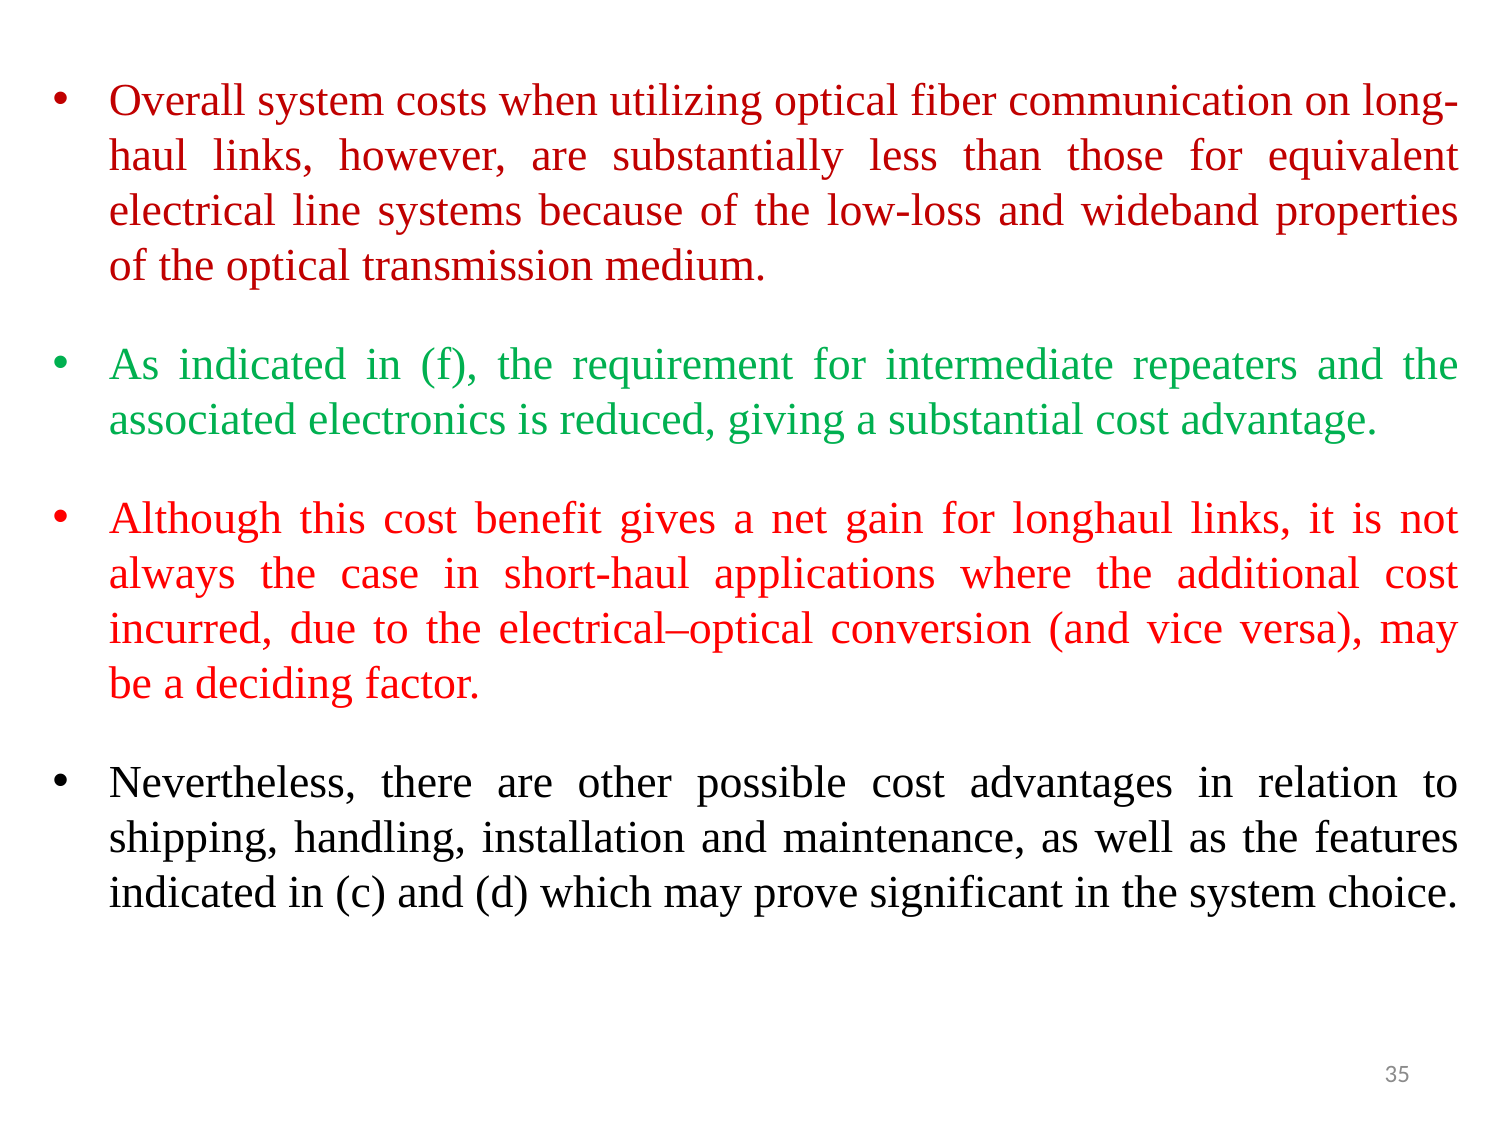

Overall system costs when utilizing optical fiber communication on long-haul links, however, are substantially less than those for equivalent electrical line systems because of the low-loss and wideband properties of the optical transmission medium.

As indicated in (f), the requirement for intermediate repeaters and the associated electronics is reduced, giving a substantial cost advantage.

Although this cost benefit gives a net gain for longhaul links, it is not always the case in short-haul applications where the additional cost incurred, due to the electrical–optical conversion (and vice versa), may be a deciding factor.

Nevertheless, there are other possible cost advantages in relation to shipping, handling, installation and maintenance, as well as the features indicated in (c) and (d) which may prove significant in the system choice.
# Advantages of optical fiber communication-12
35